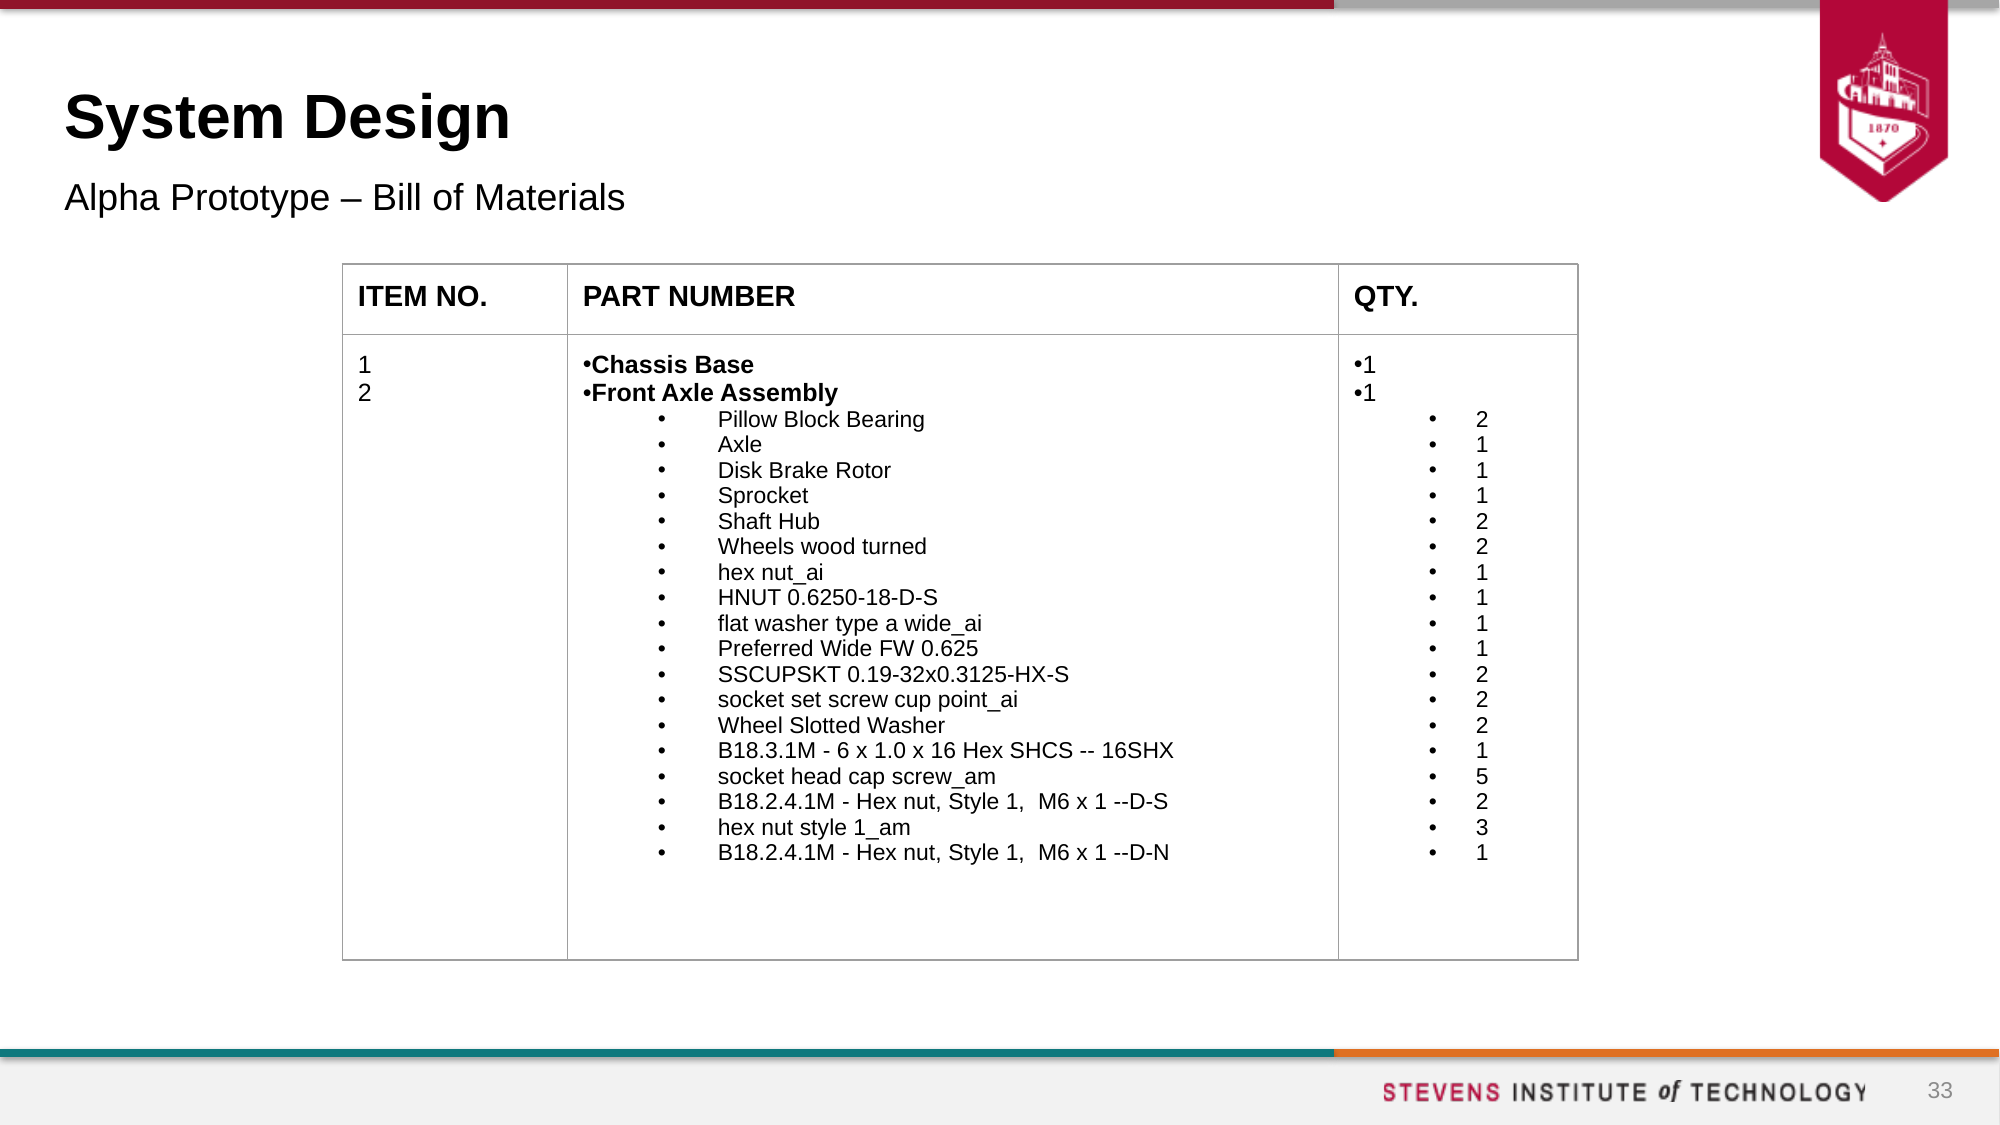

# System Design
Alpha Prototype – Bill of Materials
| ITEM NO. | PART NUMBER | QTY. |
| --- | --- | --- |
| 1 2 | Chassis Base Front Axle Assembly   Pillow Block Bearing   Axle   Disk Brake Rotor   Sprocket   Shaft Hub   Wheels wood turned   hex nut\_ai   HNUT 0.6250-18-D-S   flat washer type a wide\_ai   Preferred Wide FW 0.625   SSCUPSKT 0.19-32x0.3125-HX-S   socket set screw cup point\_ai   Wheel Slotted Washer   B18.3.1M - 6 x 1.0 x 16 Hex SHCS -- 16SHX   socket head cap screw\_am   B18.2.4.1M - Hex nut, Style 1,  M6 x 1 --D-S   hex nut style 1\_am   B18.2.4.1M - Hex nut, Style 1,  M6 x 1 --D-N | 1 1 2 1 1 1 2 2 1 1 1 1 2 2 2 1 5 2 3 1 |
33